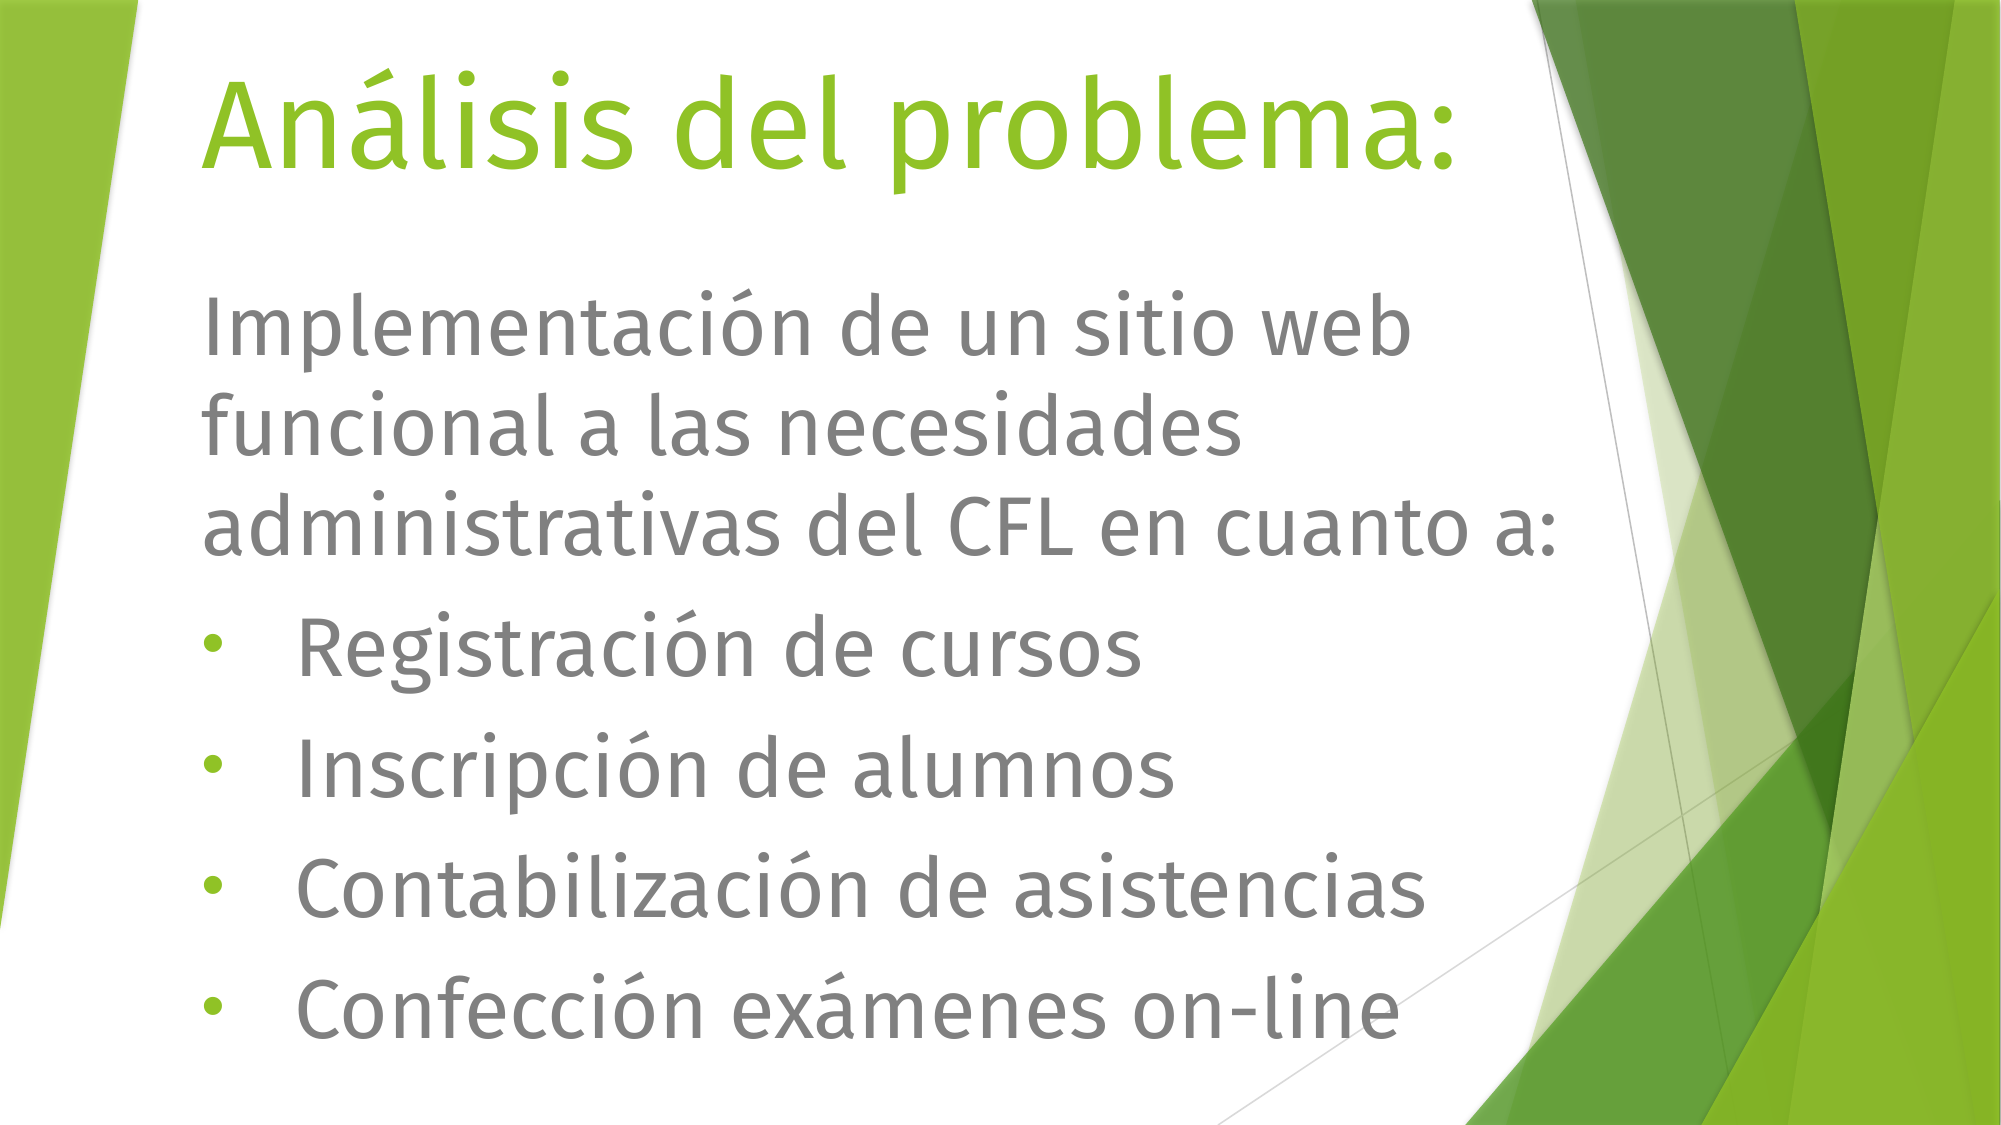

# Análisis del problema:
Implementación de un sitio web funcional a las necesidades administrativas del CFL en cuanto a:
Registración de cursos
Inscripción de alumnos
Contabilización de asistencias
Confección exámenes on-line